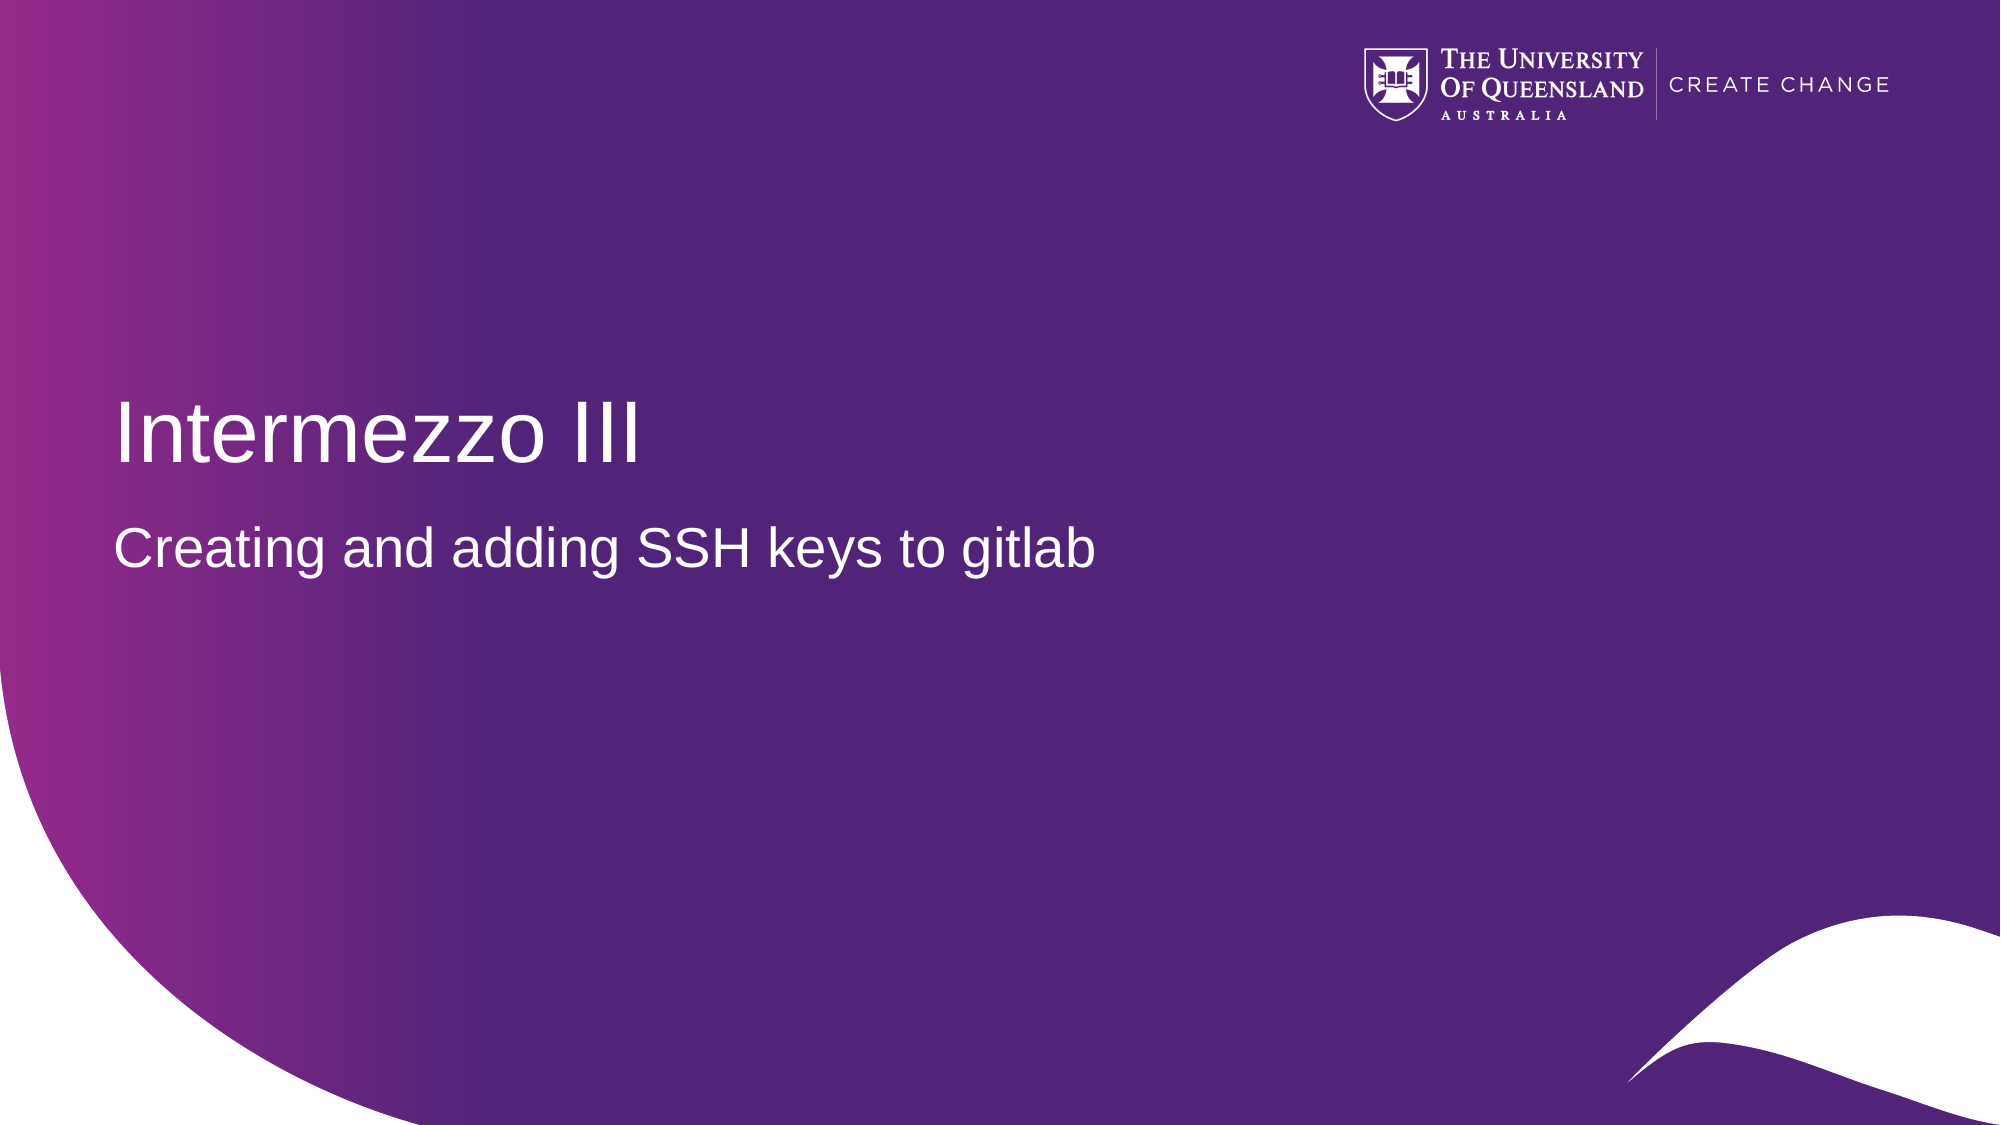

# Intermezzo III
Creating and adding SSH keys to gitlab